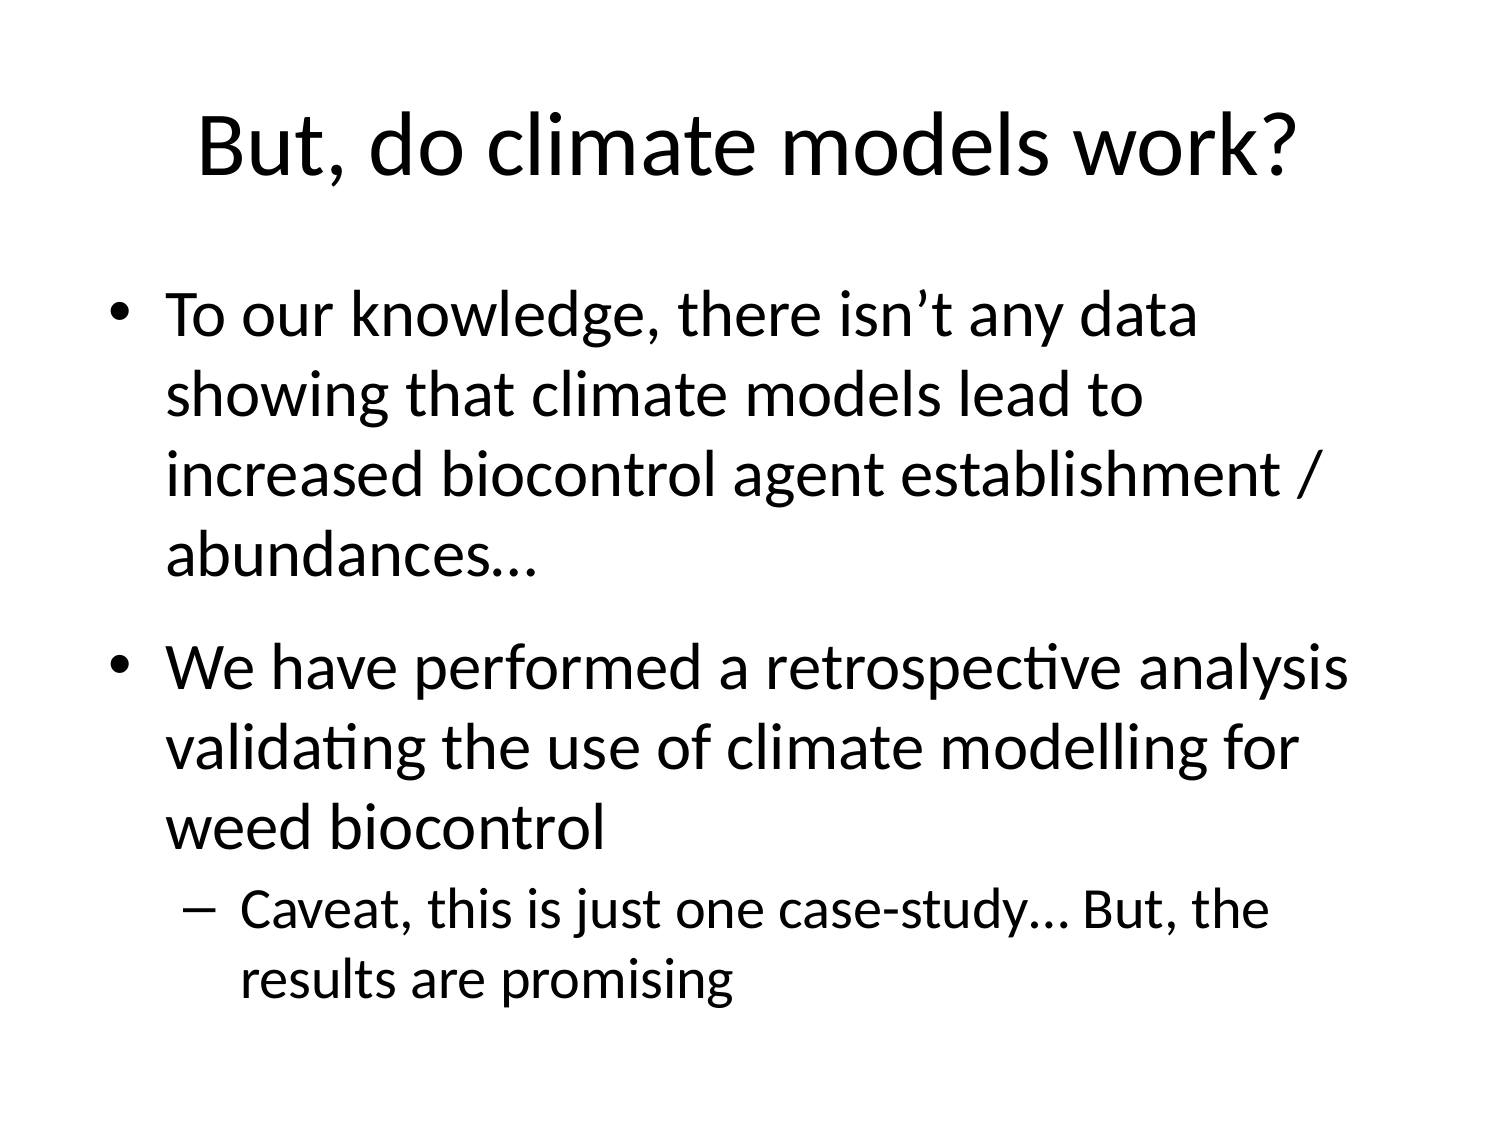

# But, do climate models work?
To our knowledge, there isn’t any data showing that climate models lead to increased biocontrol agent establishment / abundances…
We have performed a retrospective analysis validating the use of climate modelling for weed biocontrol
Caveat, this is just one case-study… But, the results are promising